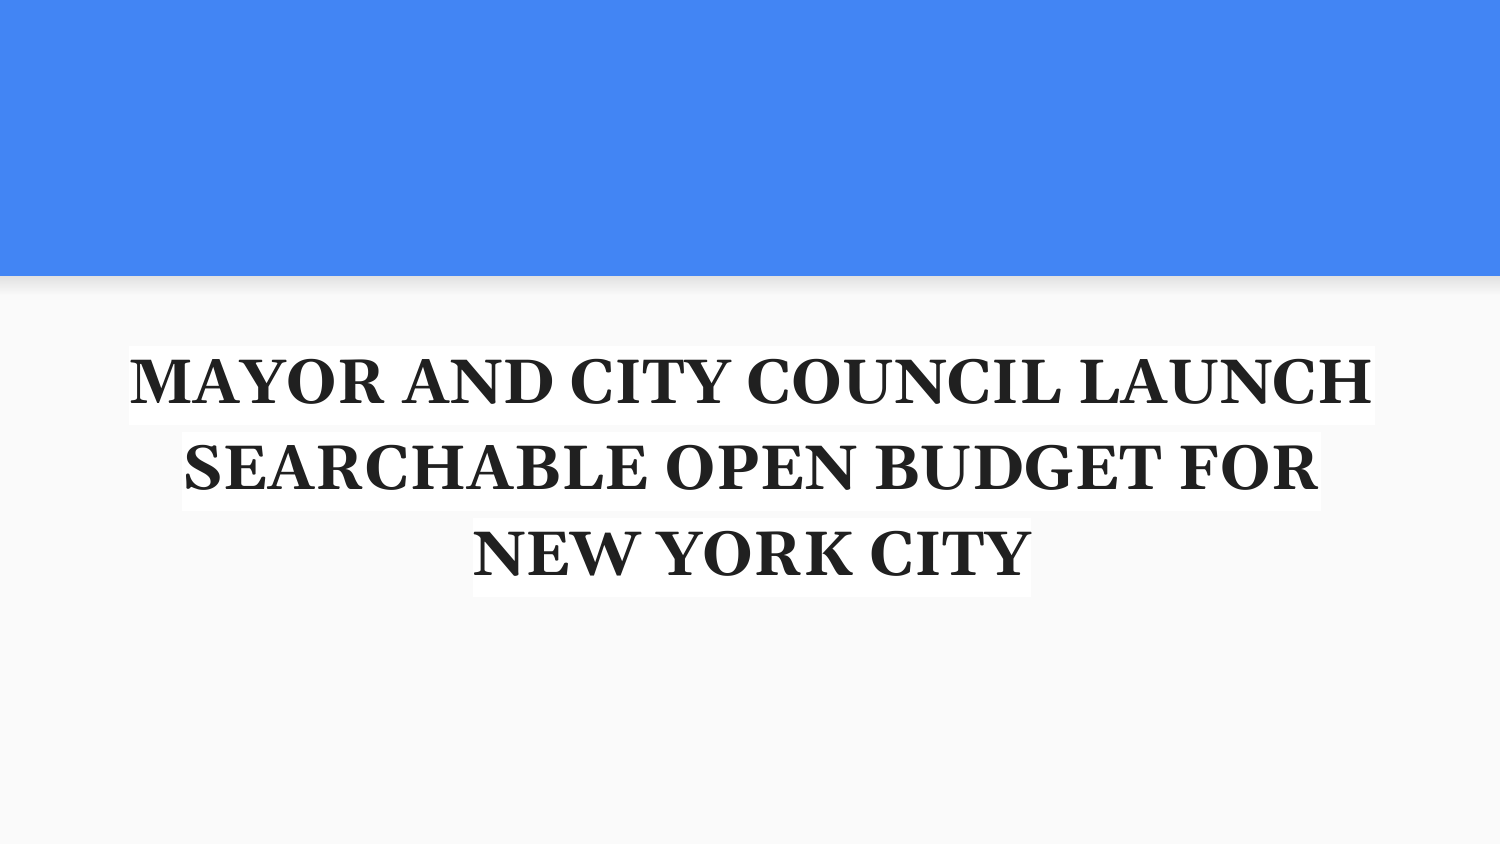

#
MAYOR AND CITY COUNCIL LAUNCH SEARCHABLE OPEN BUDGET FOR NEW YORK CITY